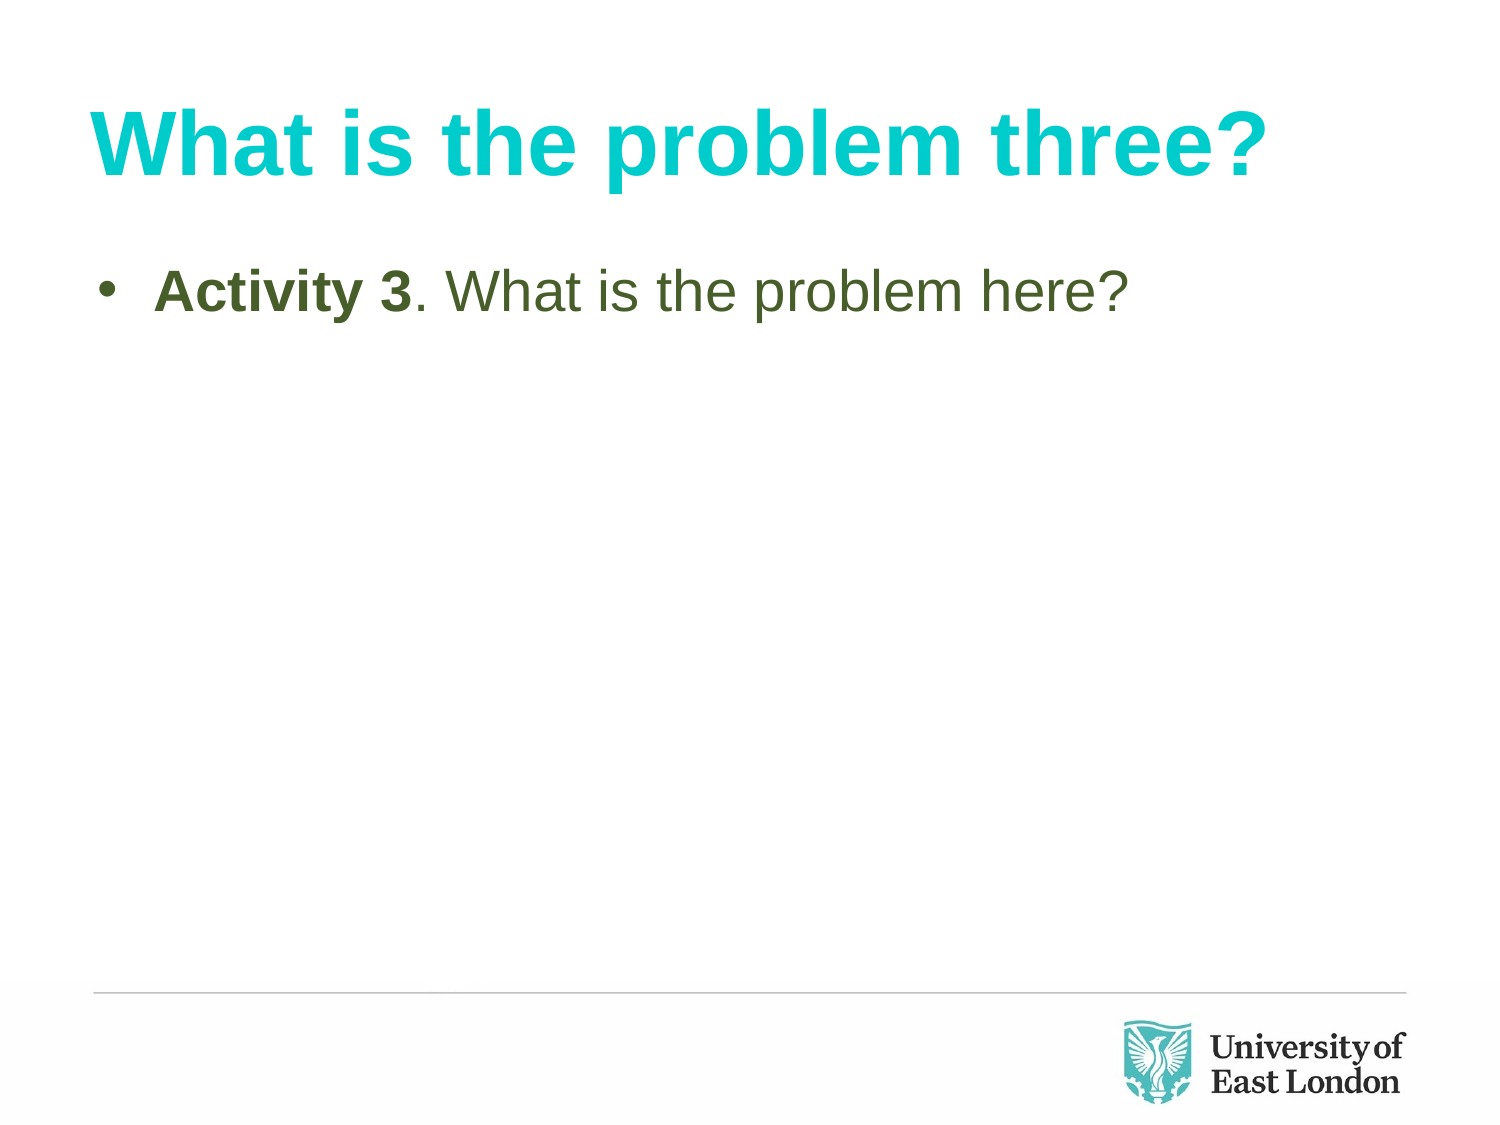

# What is the problem three?
Activity 3. What is the problem here?